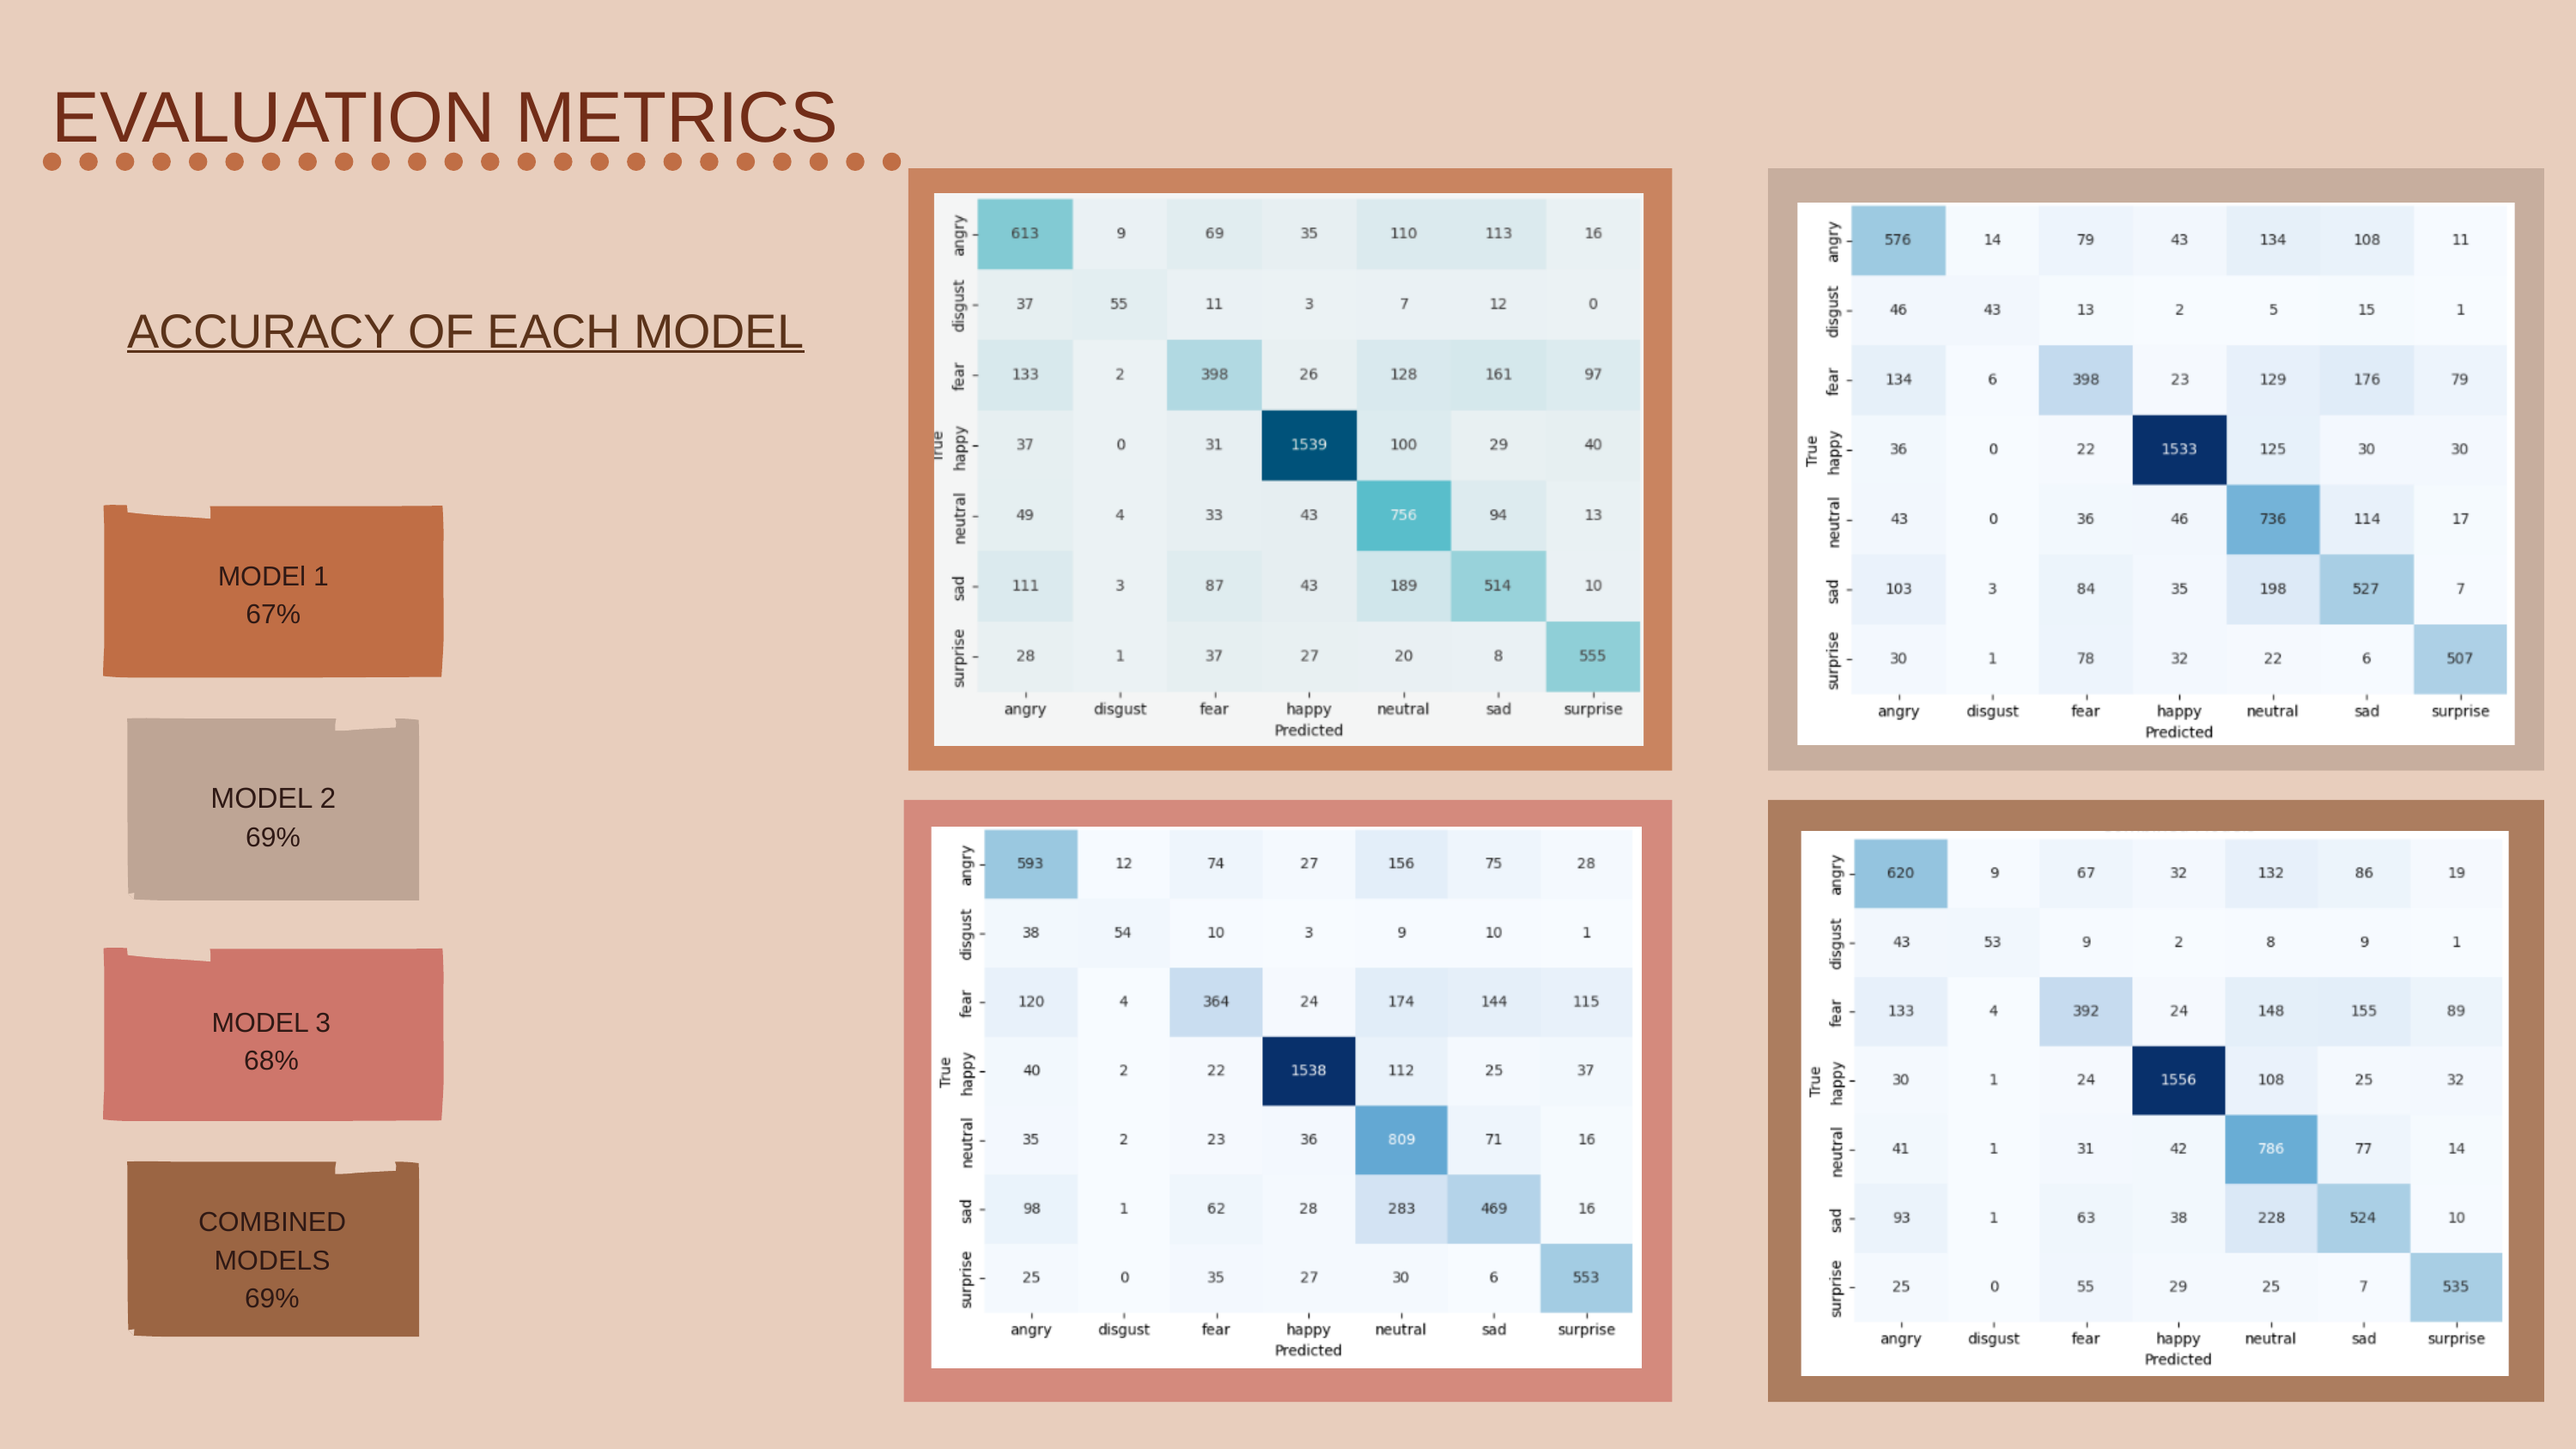

EVALUATION METRICS

ACCURACY OF EACH MODEL

MODEl 1
67%

MODEL 2
69%

MODEL 3
68%

COMBINED MODELS
69%